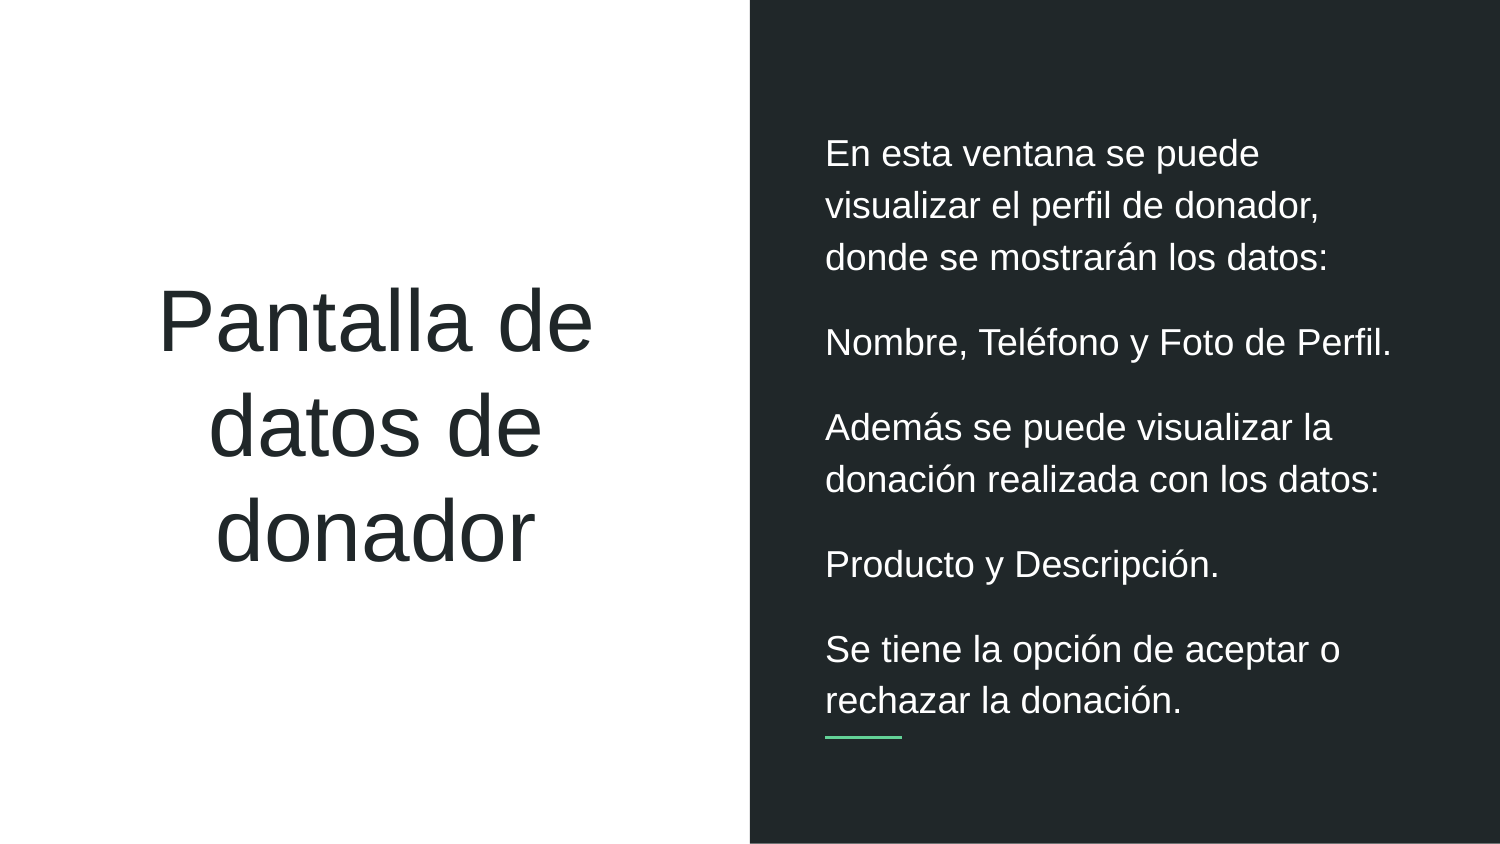

En esta ventana se puede visualizar el perfil de donador, donde se mostrarán los datos:
Nombre, Teléfono y Foto de Perfil.
Además se puede visualizar la donación realizada con los datos:
Producto y Descripción.
Se tiene la opción de aceptar o rechazar la donación.
# Pantalla de datos de donador